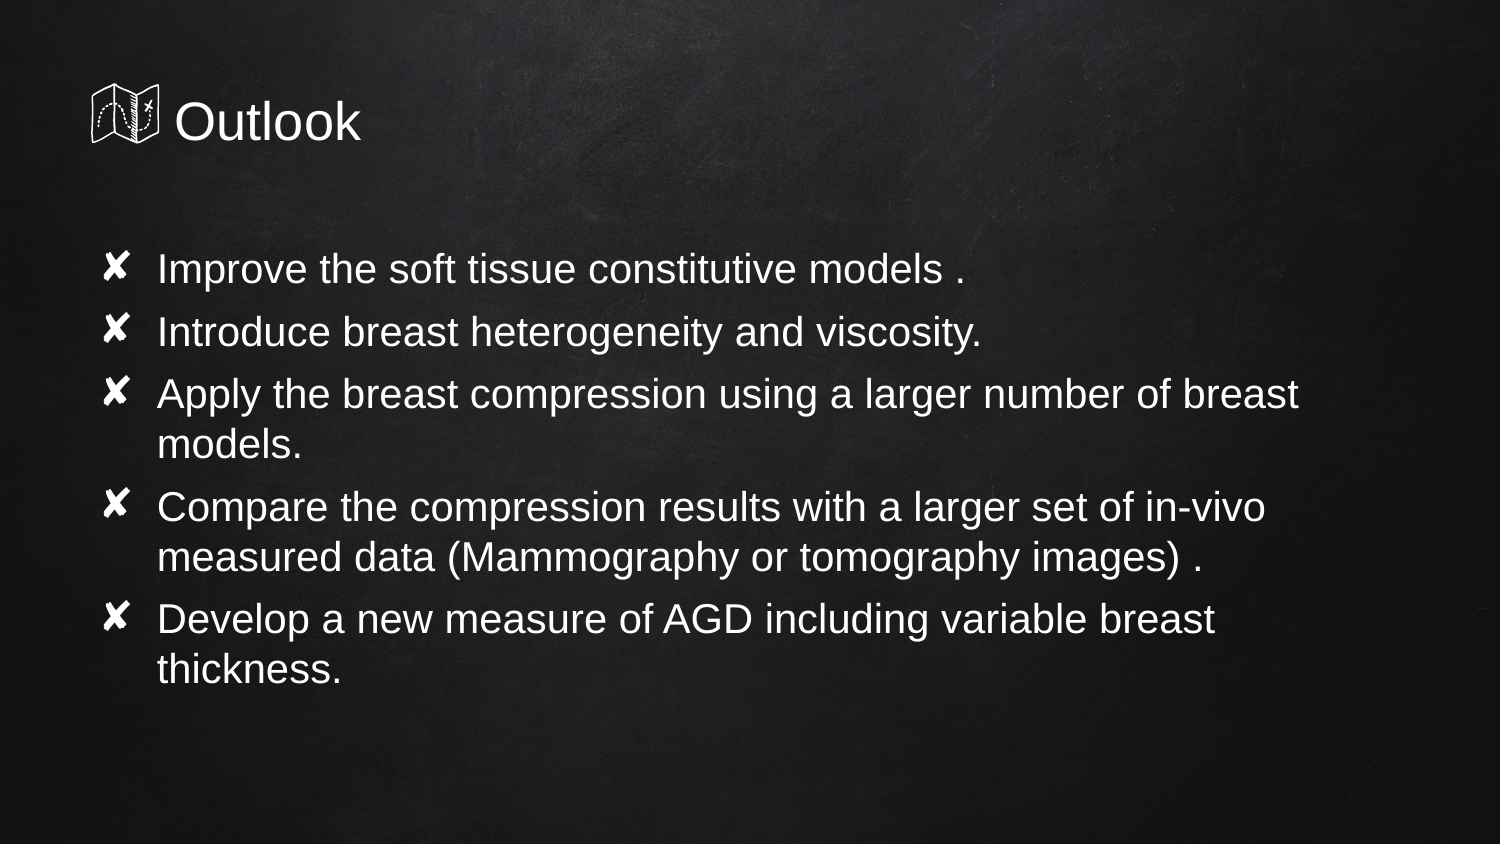

# Outlook

Improve the soft tissue constitutive models .
Introduce breast heterogeneity and viscosity.
Apply the breast compression using a larger number of breast models.
Compare the compression results with a larger set of in-vivo measured data (Mammography or tomography images) .
Develop a new measure of AGD including variable breast thickness.